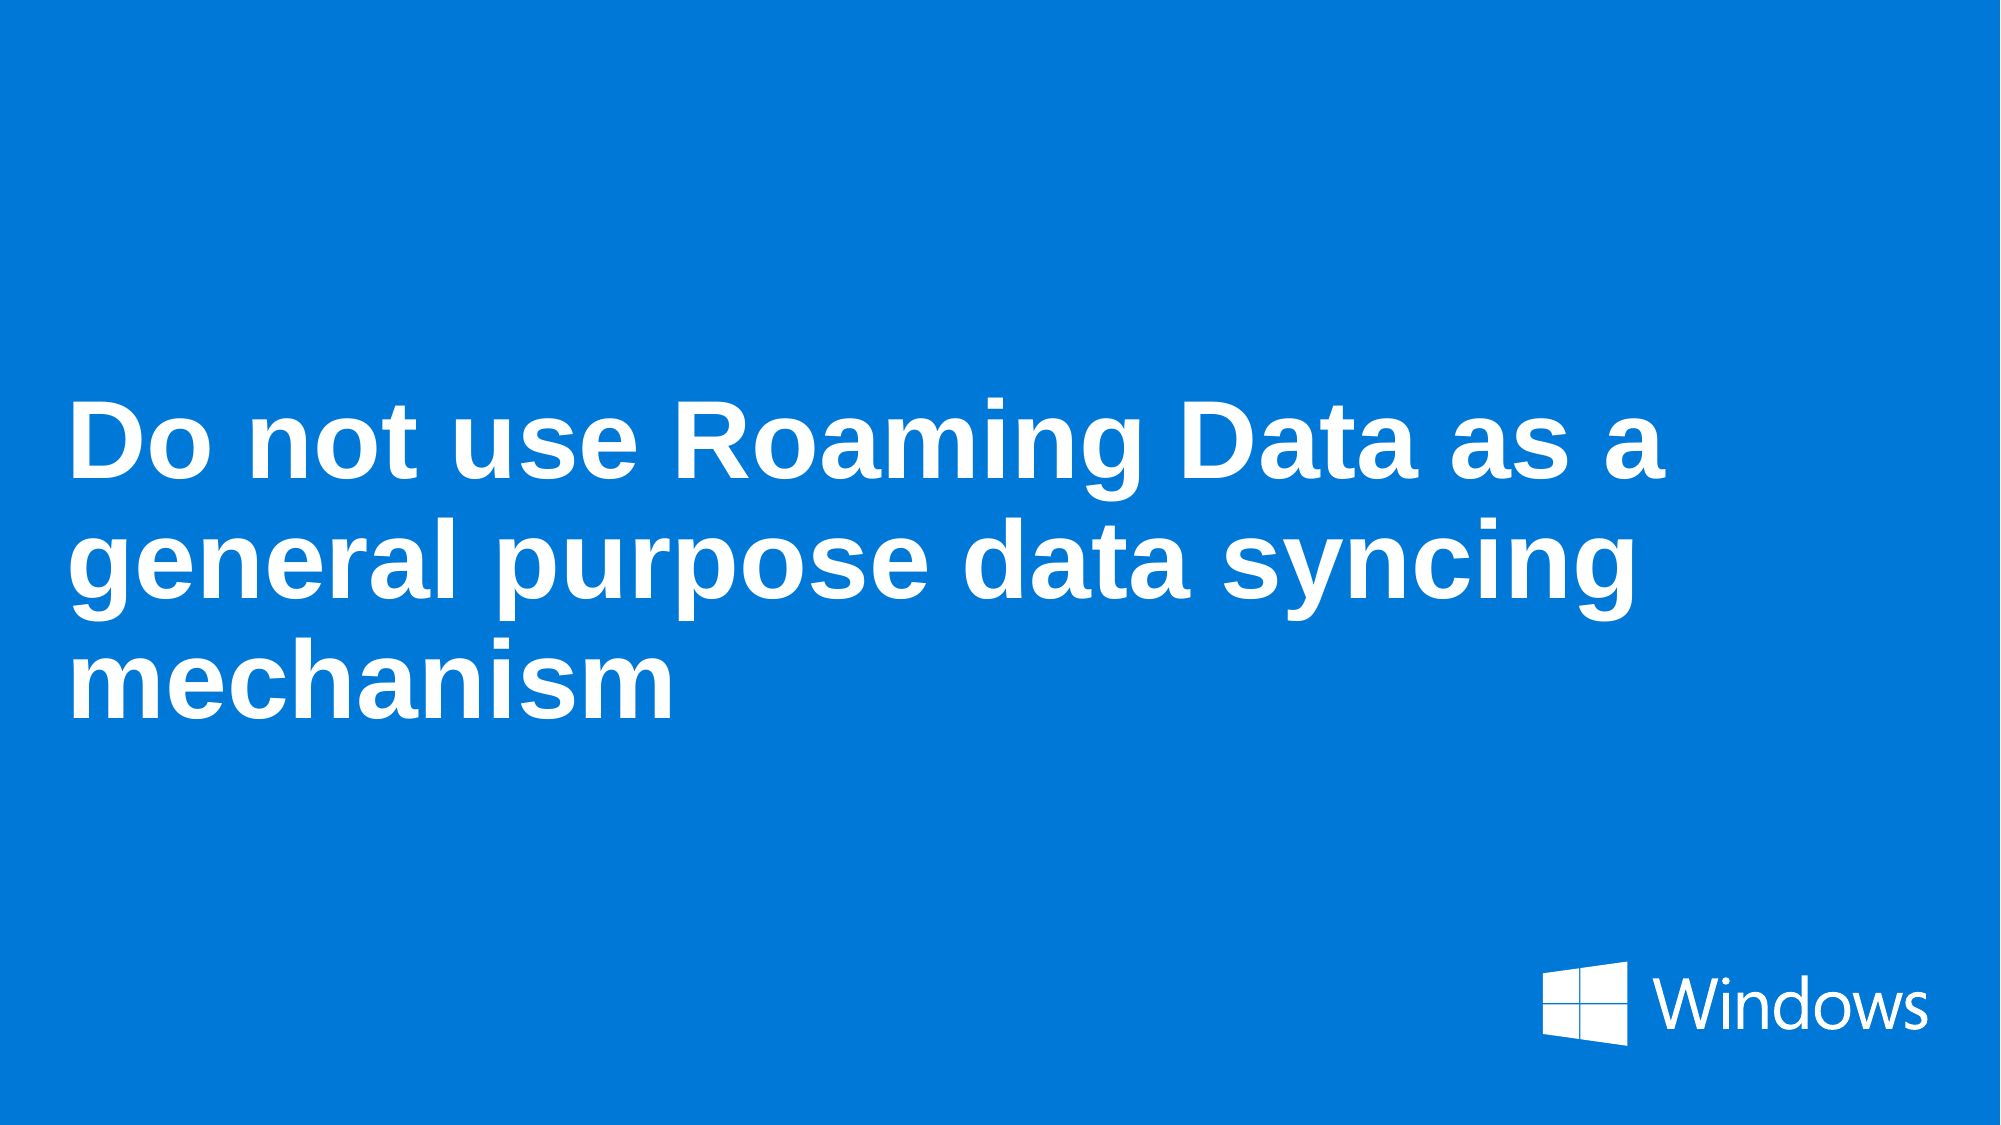

# Do not use Roaming Data as a general purpose data syncing mechanism